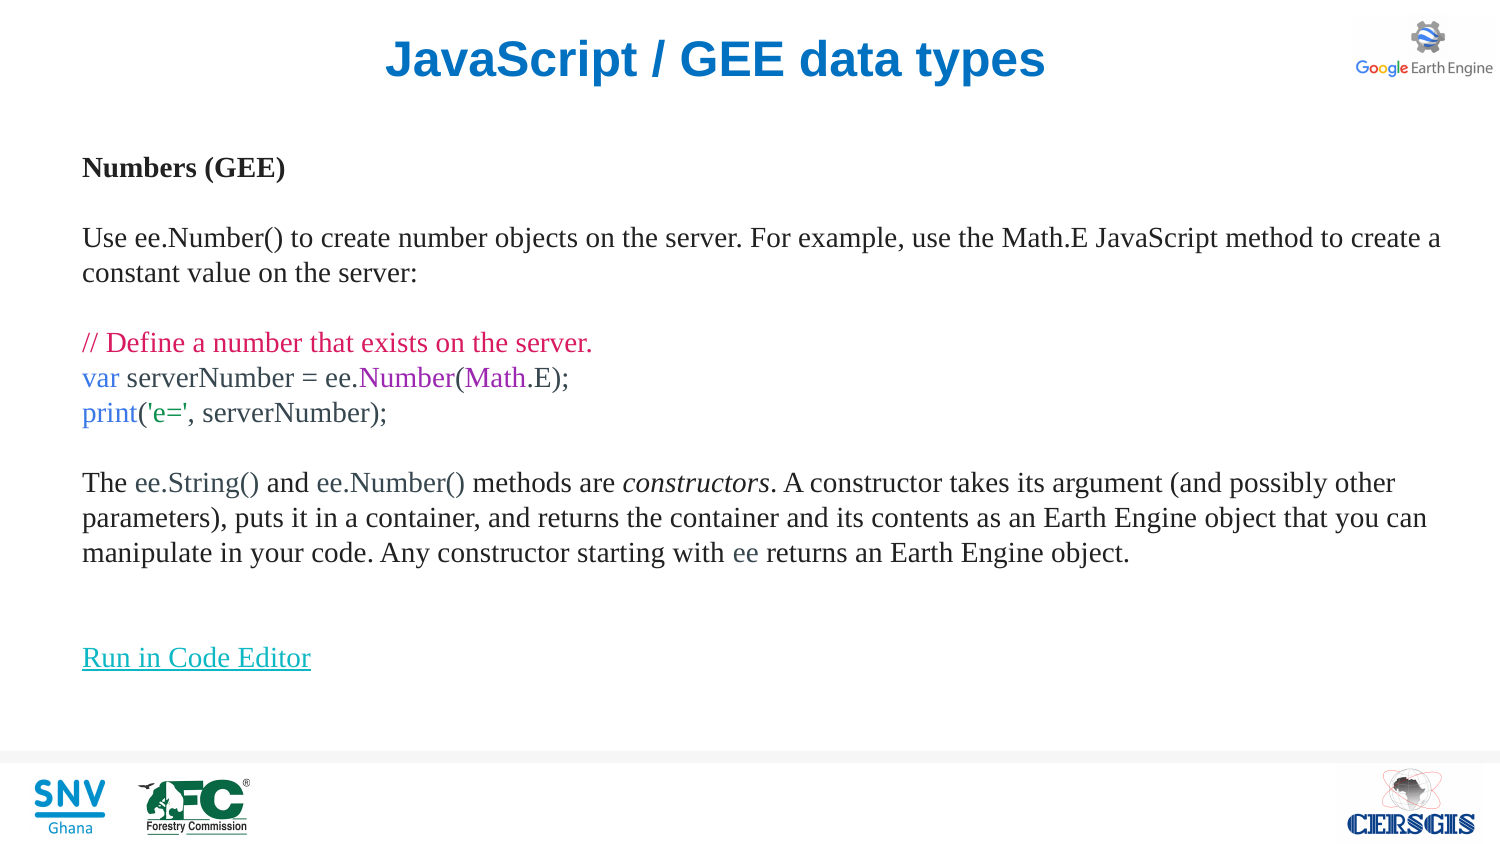

JavaScript / GEE data types
Numbers (GEE)
Use ee.Number() to create number objects on the server. For example, use the Math.E JavaScript method to create a constant value on the server:
// Define a number that exists on the server.
var serverNumber = ee.Number(Math.E);
print('e=', serverNumber);
The ee.String() and ee.Number() methods are constructors. A constructor takes its argument (and possibly other parameters), puts it in a container, and returns the container and its contents as an Earth Engine object that you can manipulate in your code. Any constructor starting with ee returns an Earth Engine object.

Run in Code Editor